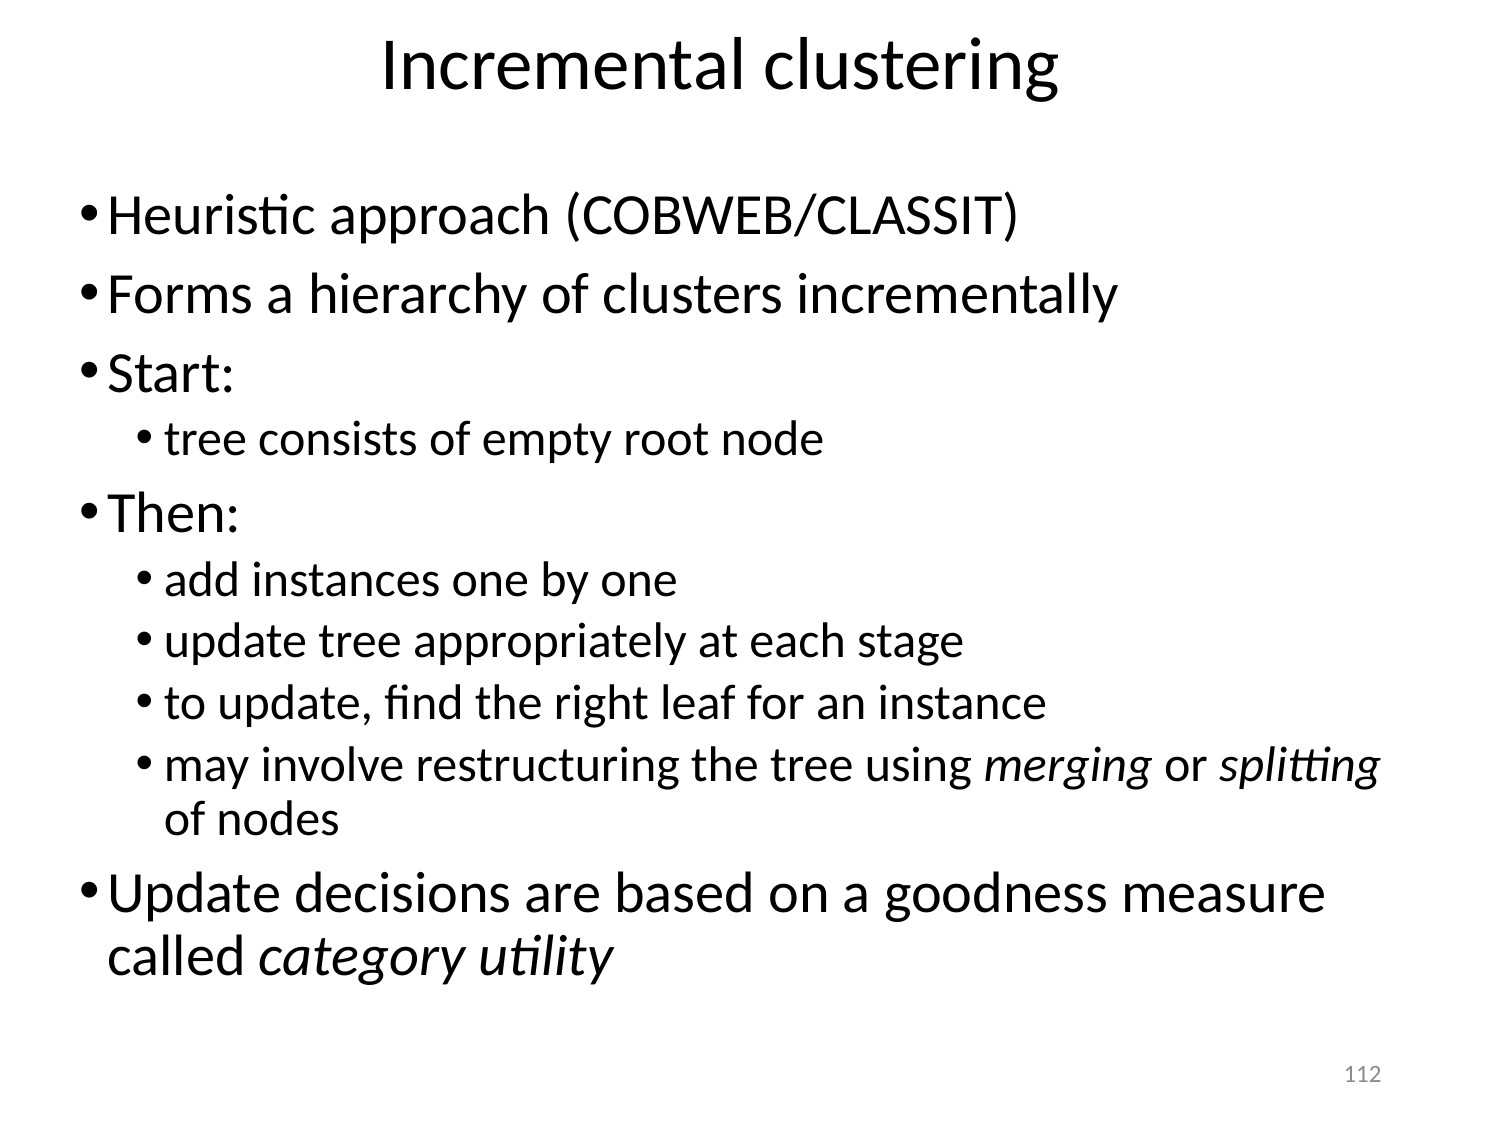

Incremental clustering
Heuristic approach (COBWEB/CLASSIT)
Forms a hierarchy of clusters incrementally
Start:
tree consists of empty root node
Then:
add instances one by one
update tree appropriately at each stage
to update, find the right leaf for an instance
may involve restructuring the tree using merging or splitting of nodes
Update decisions are based on a goodness measure called category utility
112